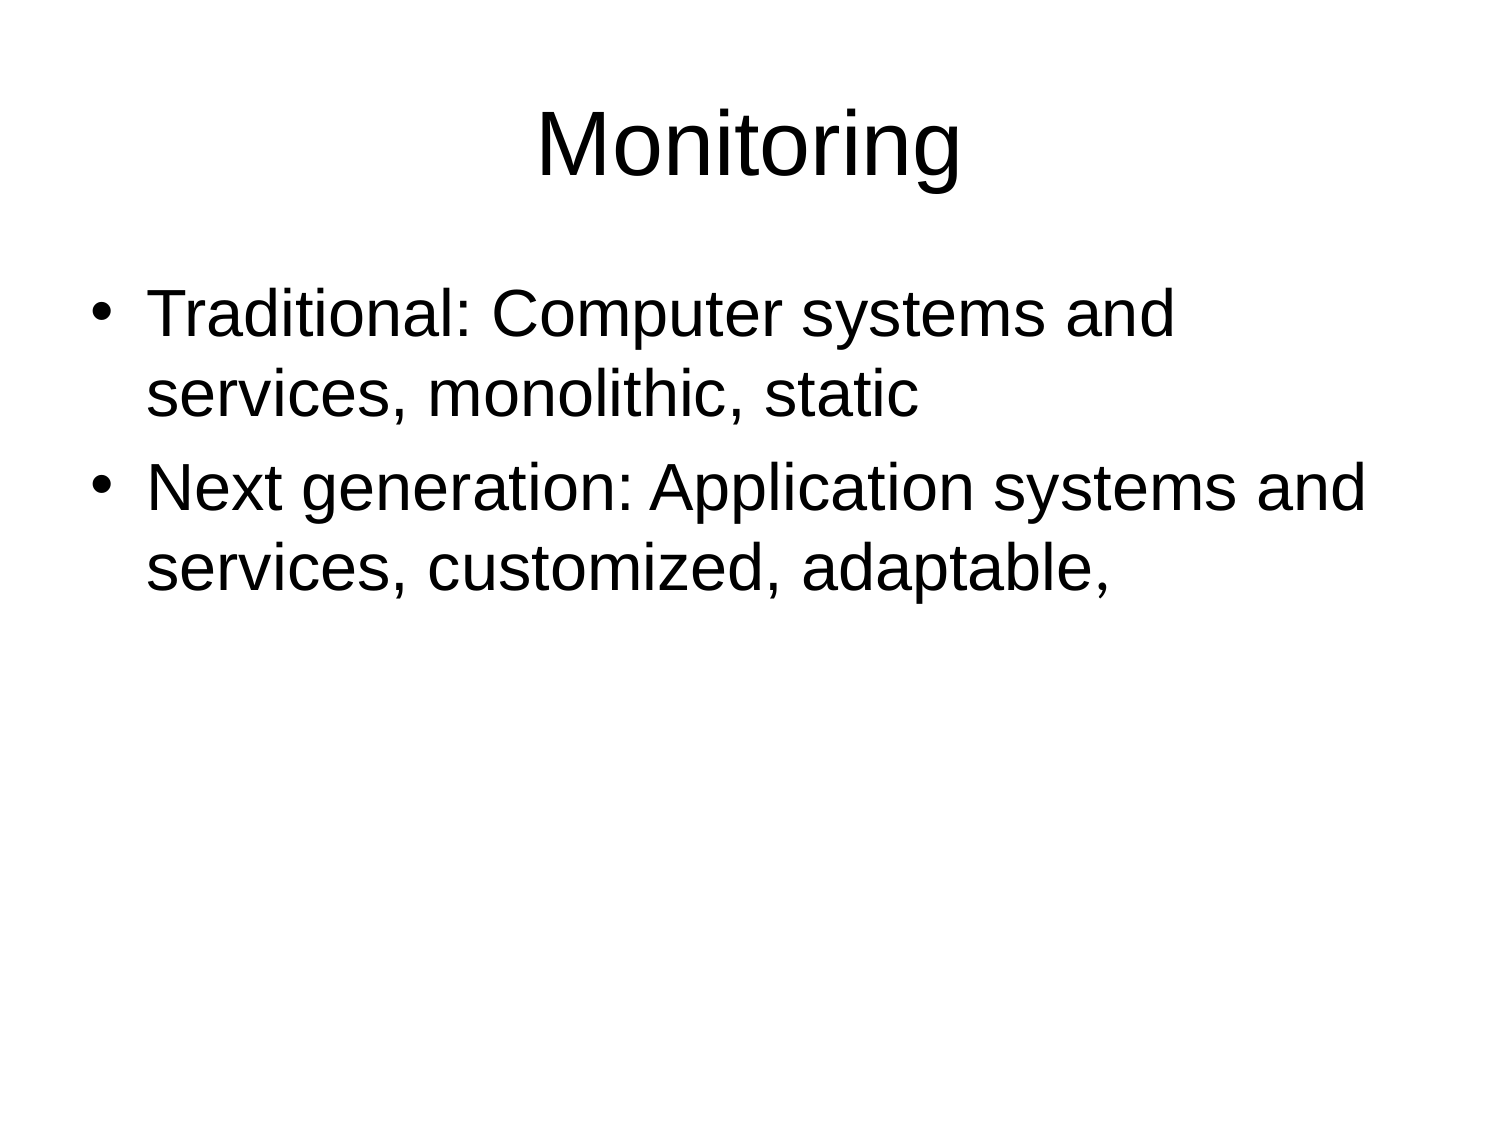

# Monitoring
Traditional: Computer systems and services, monolithic, static
Next generation: Application systems and services, customized, adaptable,